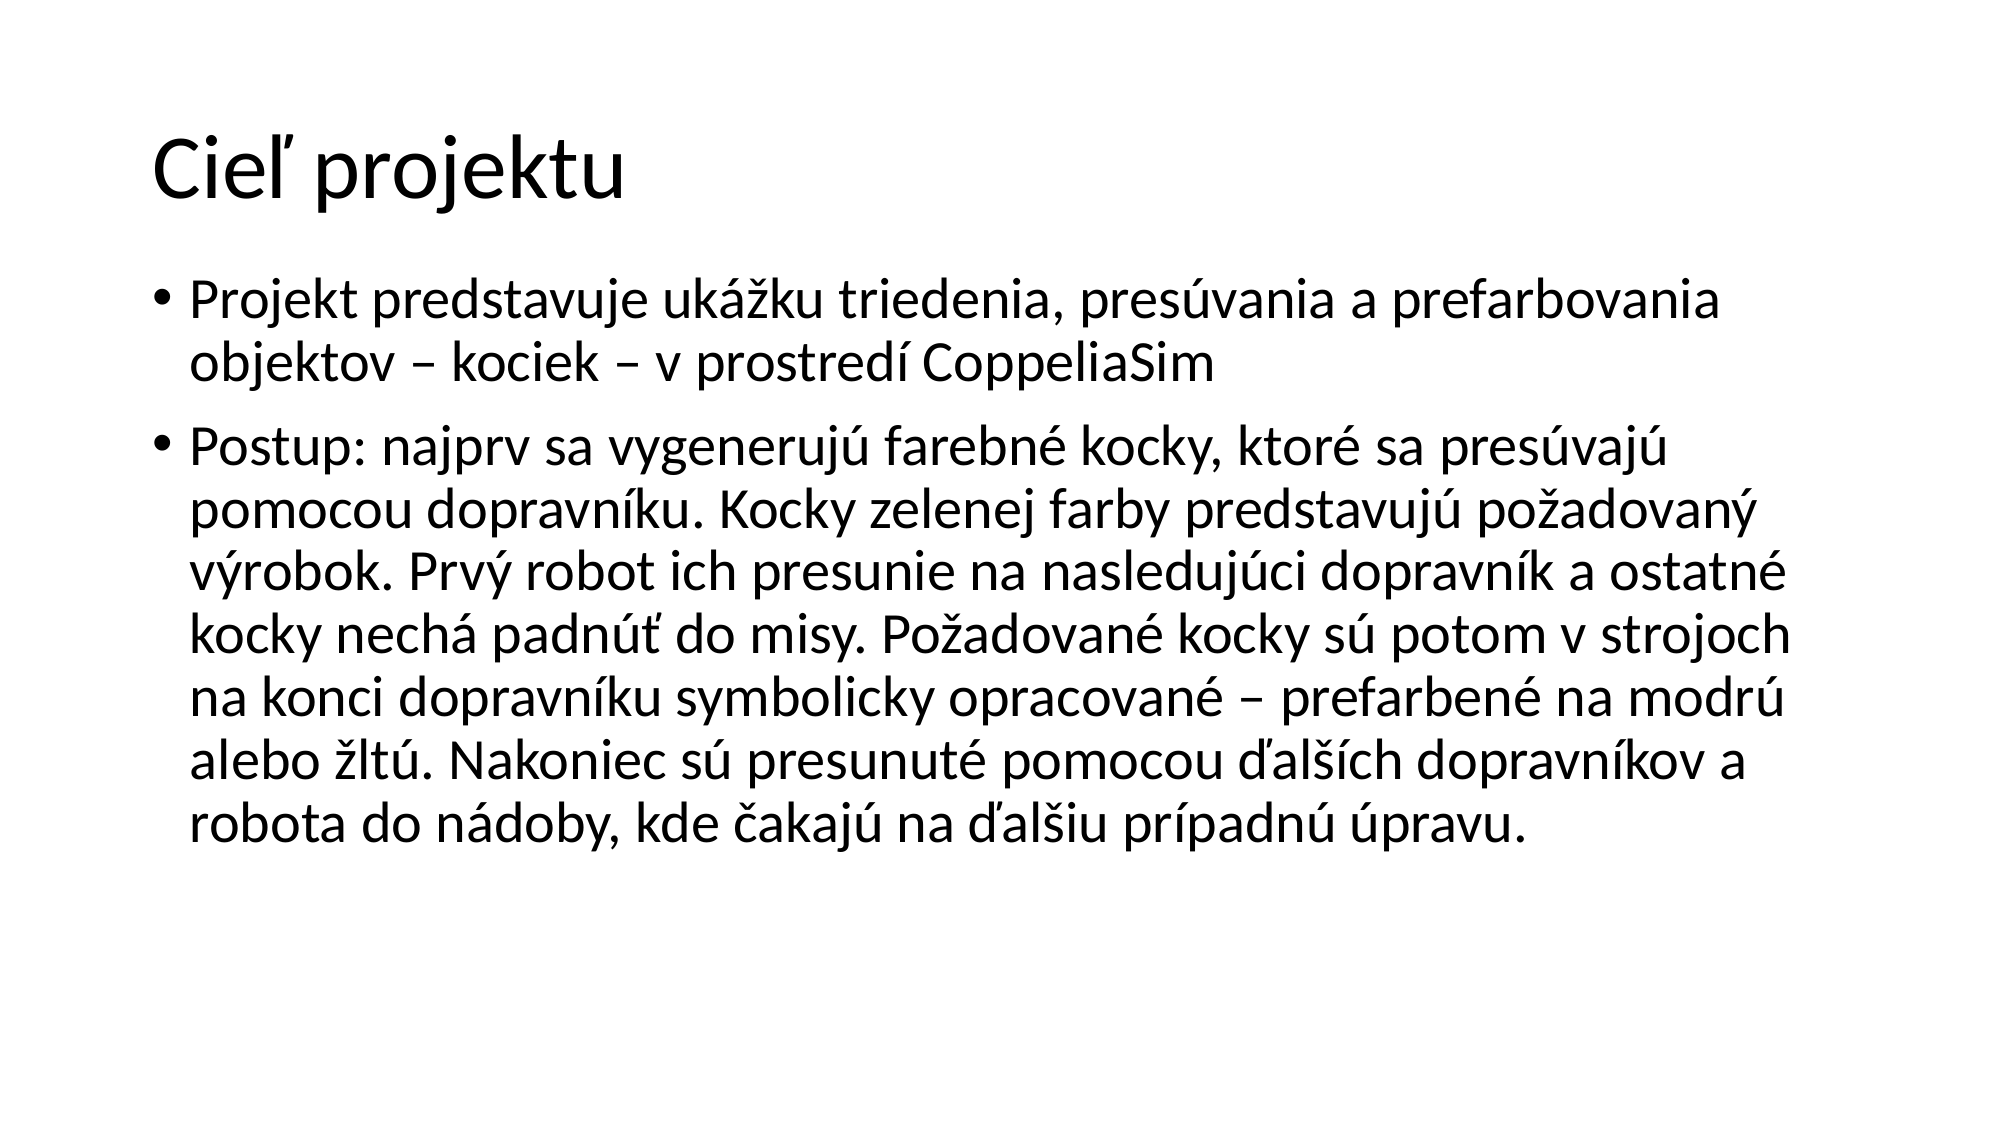

# Cieľ projektu
Projekt predstavuje ukážku triedenia, presúvania a prefarbovania objektov – kociek – v prostredí CoppeliaSim
Postup: najprv sa vygenerujú farebné kocky, ktoré sa presúvajú pomocou dopravníku. Kocky zelenej farby predstavujú požadovaný výrobok. Prvý robot ich presunie na nasledujúci dopravník a ostatné kocky nechá padnúť do misy. Požadované kocky sú potom v strojoch na konci dopravníku symbolicky opracované – prefarbené na modrú alebo žltú. Nakoniec sú presunuté pomocou ďalších dopravníkov a robota do nádoby, kde čakajú na ďalšiu prípadnú úpravu.